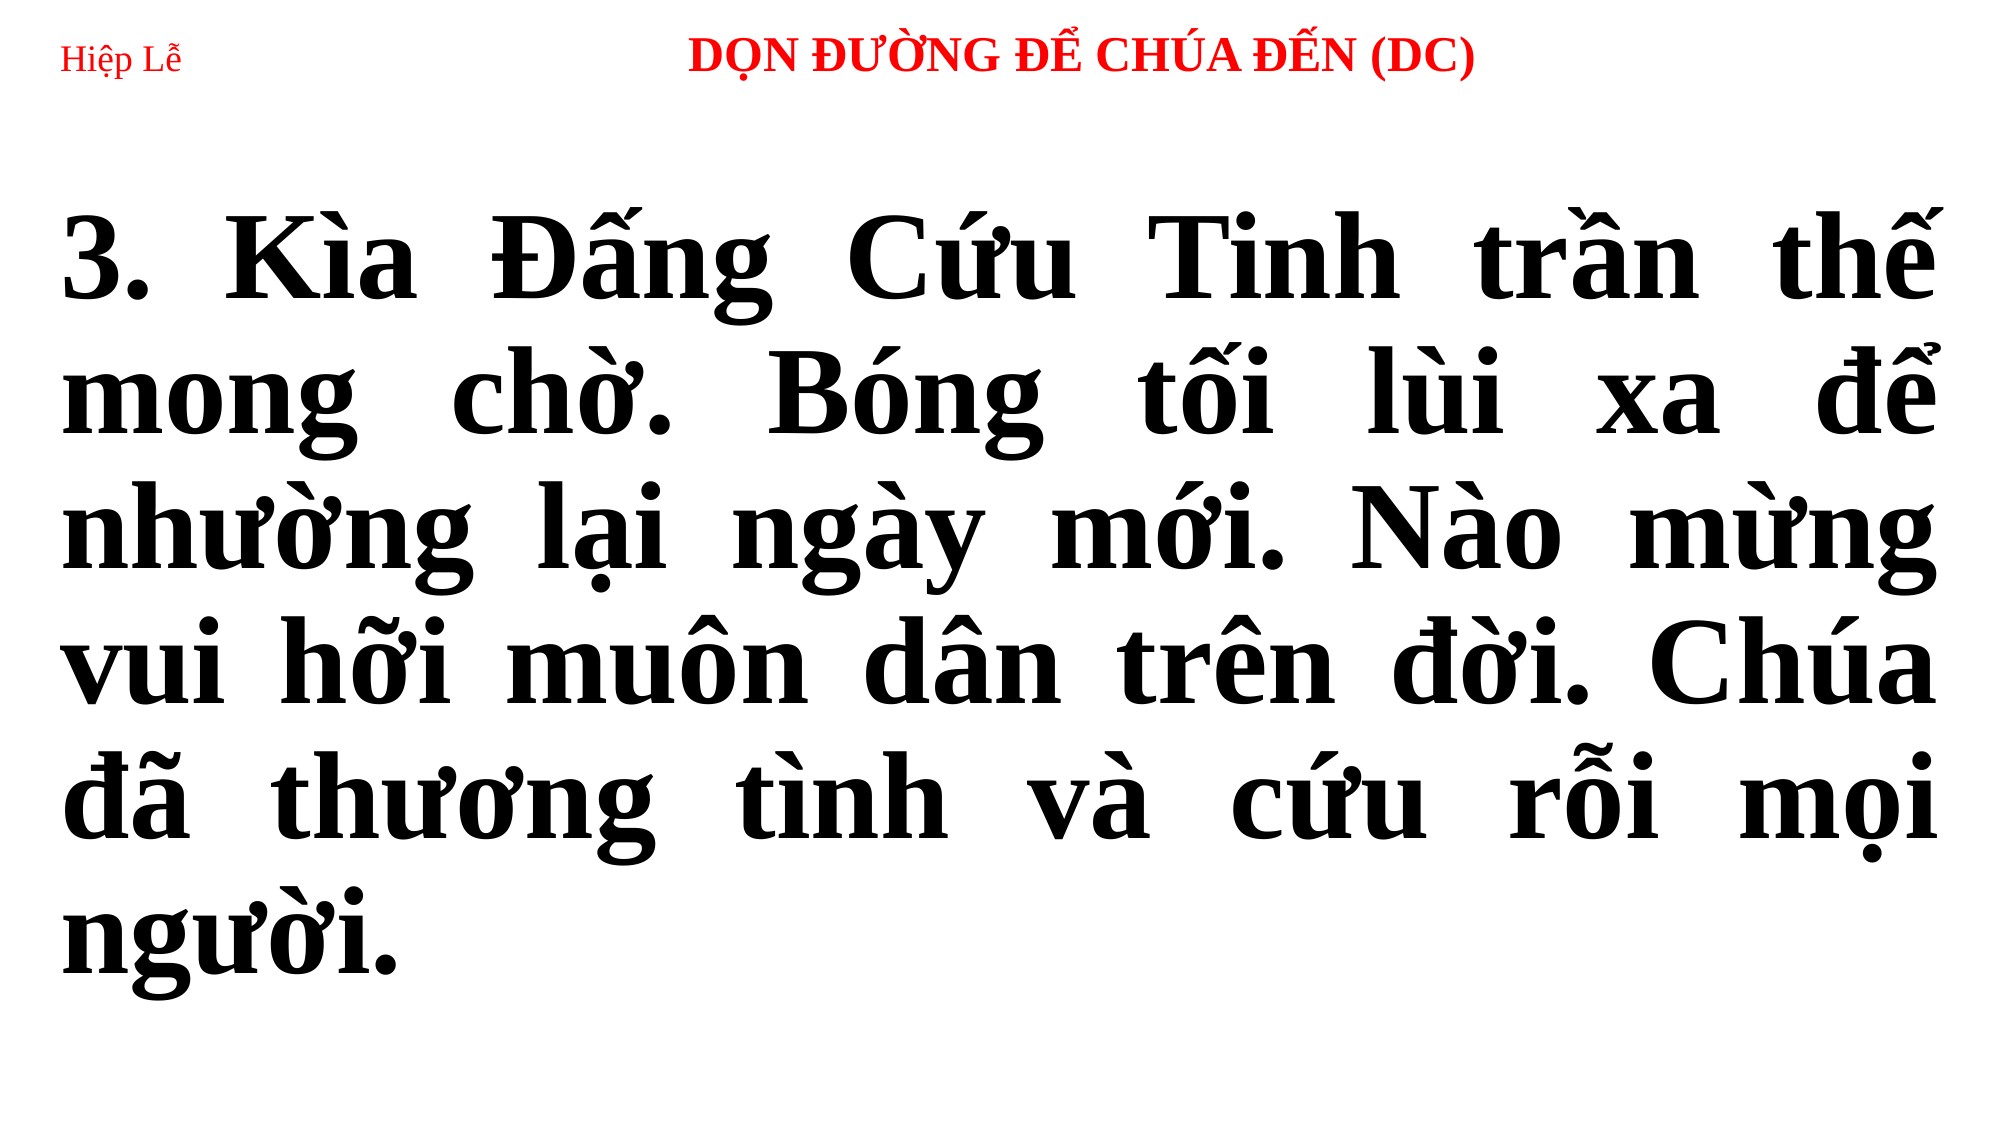

# Hiệp Lễ                                       	   DỌN ĐƯỜNG ĐỂ CHÚA ĐẾN (DC)
3. Kìa Đấng Cứu Tinh trần thế mong chờ. Bóng tối lùi xa để nhường lại ngày mới. Nào mừng vui hỡi muôn dân trên đời. Chúa đã thương tình và cứu rỗi mọi người.